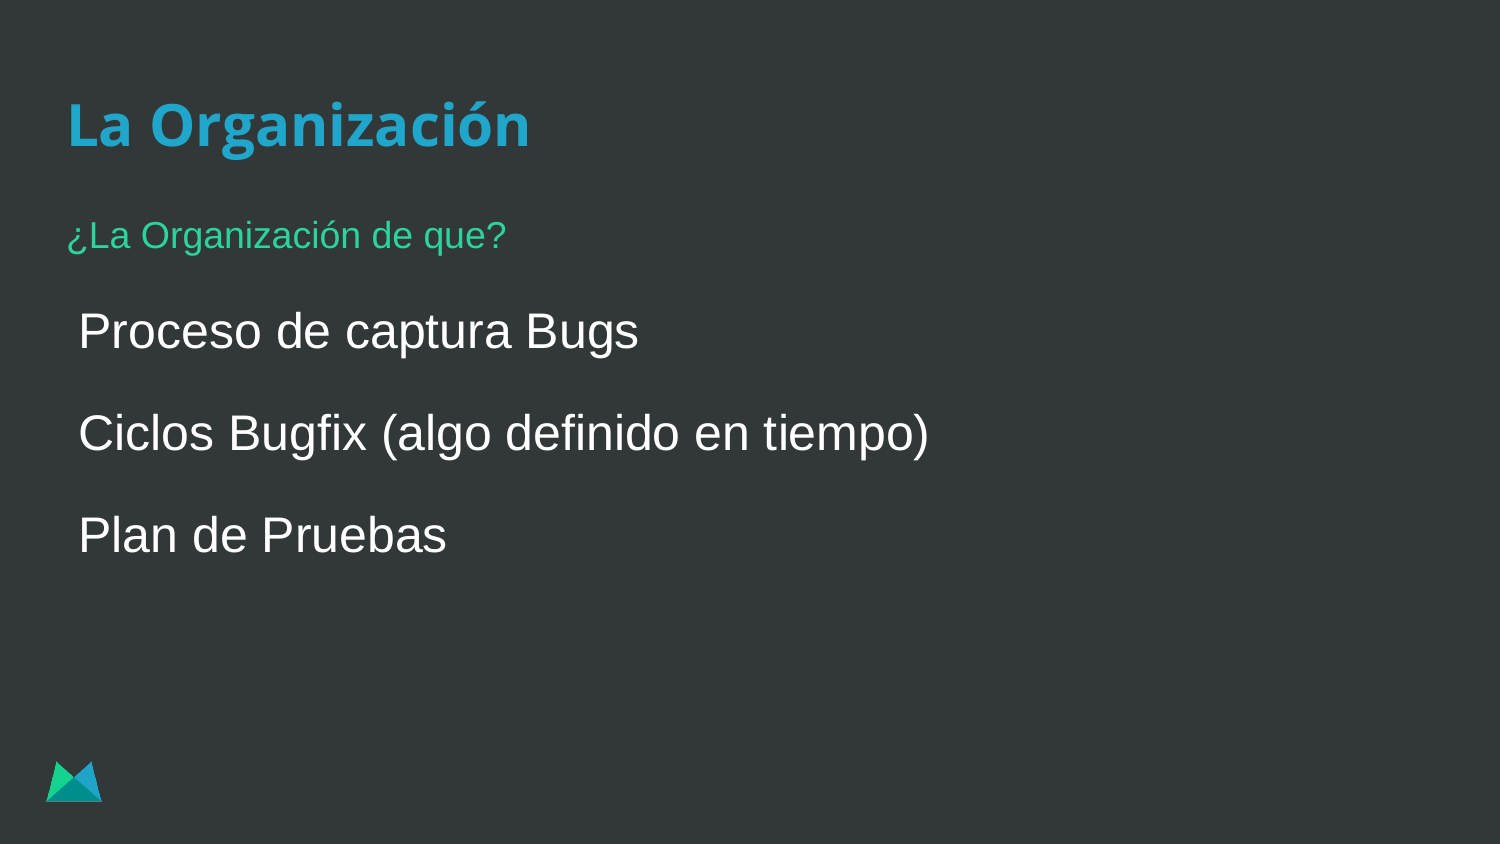

# La Organización
¿La Organización de que?
Proceso de captura Bugs
Ciclos Bugfix (algo definido en tiempo)
Plan de Pruebas